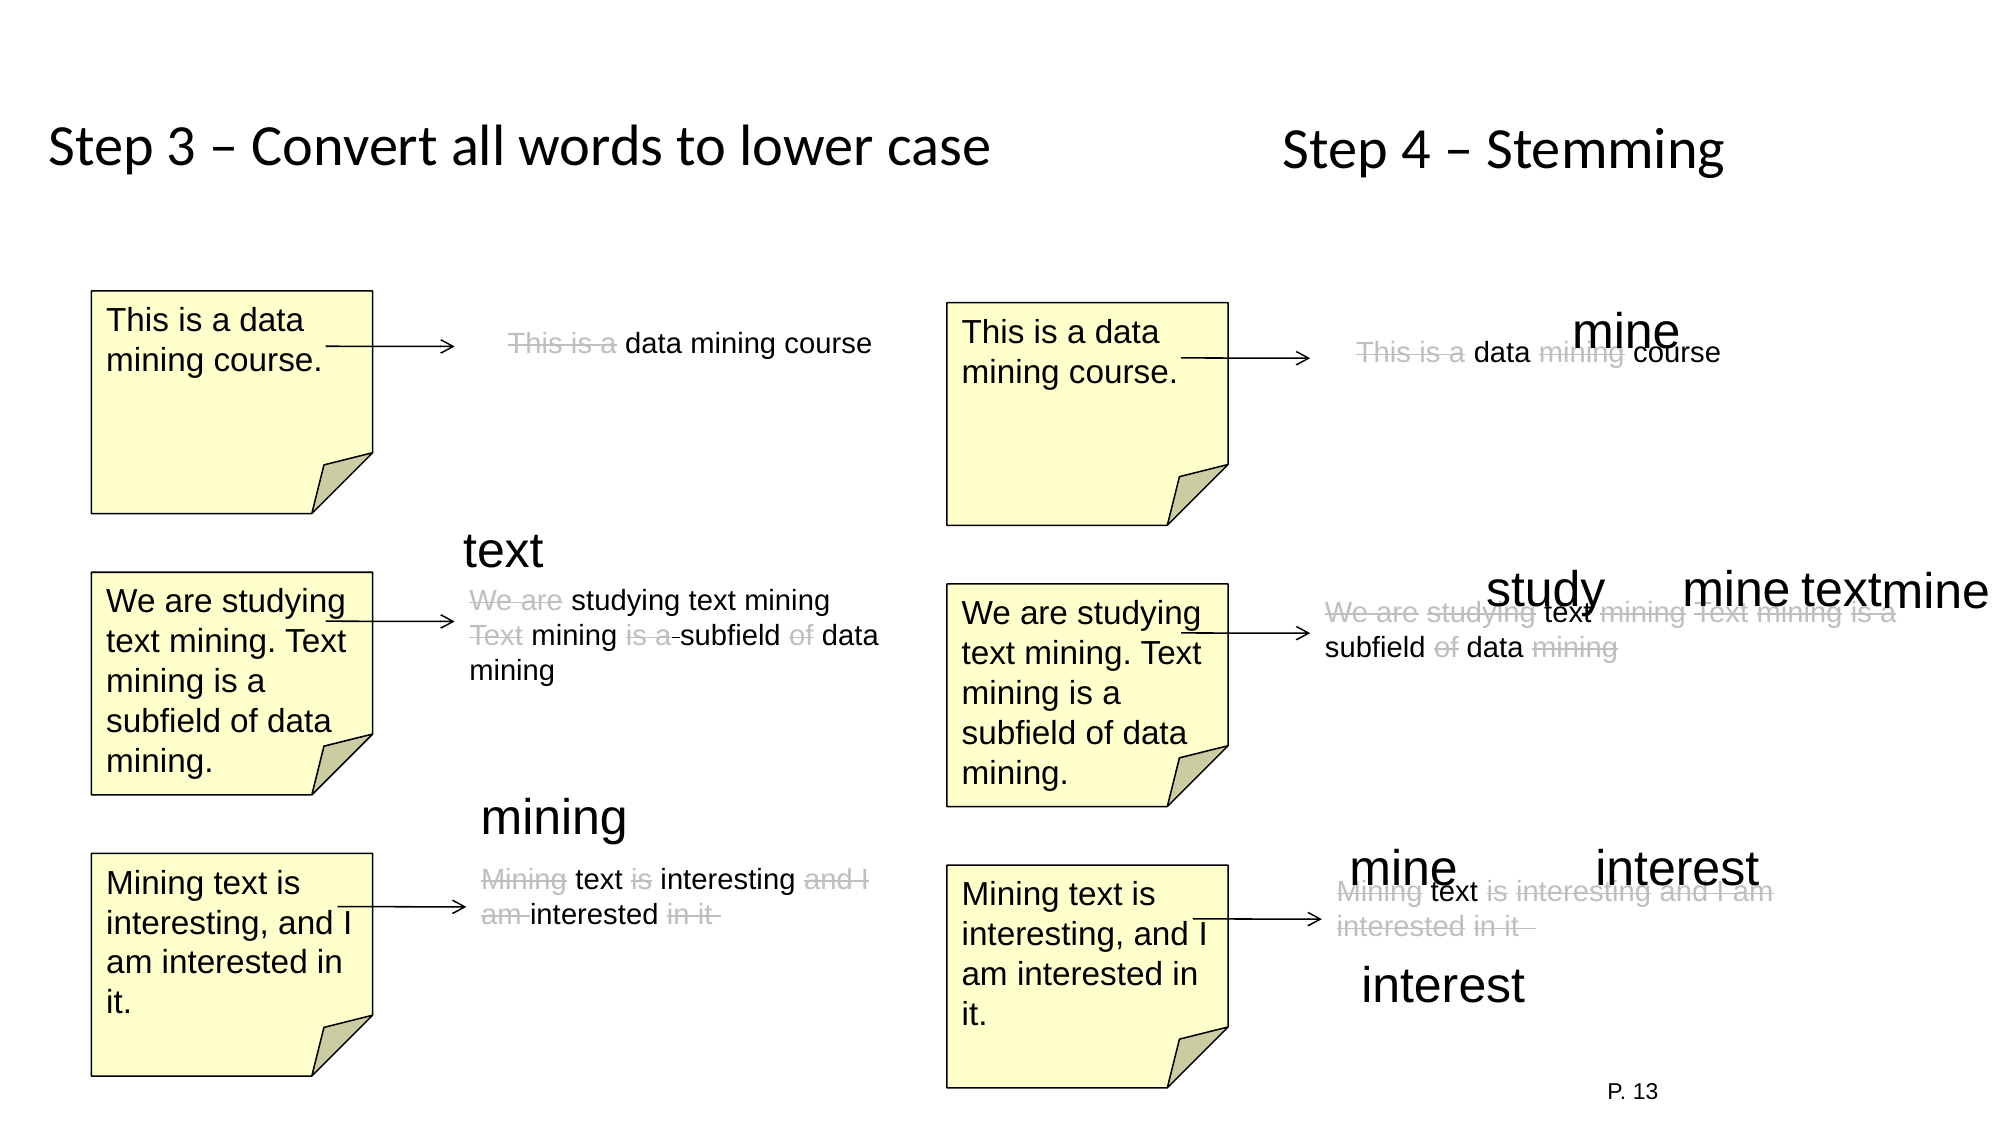

Step 3 – Convert all words to lower case
Step 4 – Stemming
This is a data mining course.
mine
This is a data mining course.
This is a data mining course
This is a data mining course
text
study
mine
text
mine
We are studying text mining. Text mining is a subfield of data mining.
We are studying text mining Text mining is a subfield of data mining
We are studying text mining. Text mining is a subfield of data mining.
We are studying text mining Text mining is a subfield of data mining
mining
mine
interest
Mining text is interesting and I am interested in it
Mining text is interesting, and I am interested in it.
Mining text is interesting, and I am interested in it.
Mining text is interesting and I am interested in it
interest
P. 13